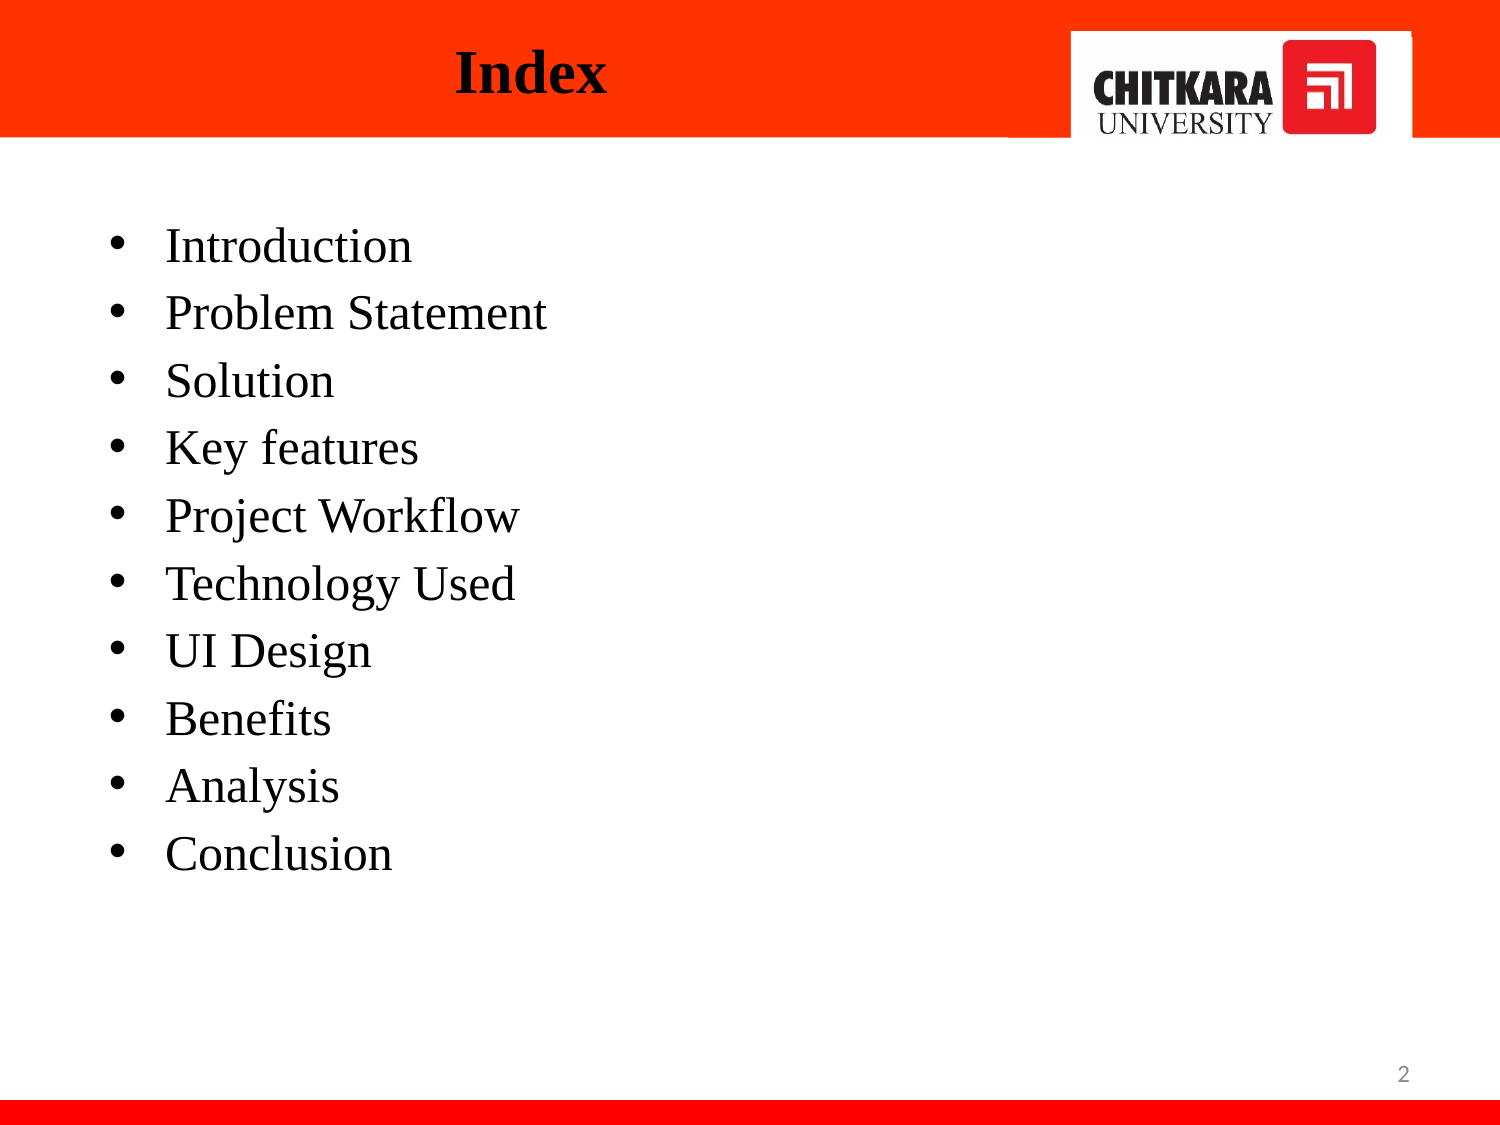

# Index

Introduction
Problem Statement
Solution
Key features
Project Workflow
Technology Used
UI Design
Benefits
Analysis
Conclusion

2